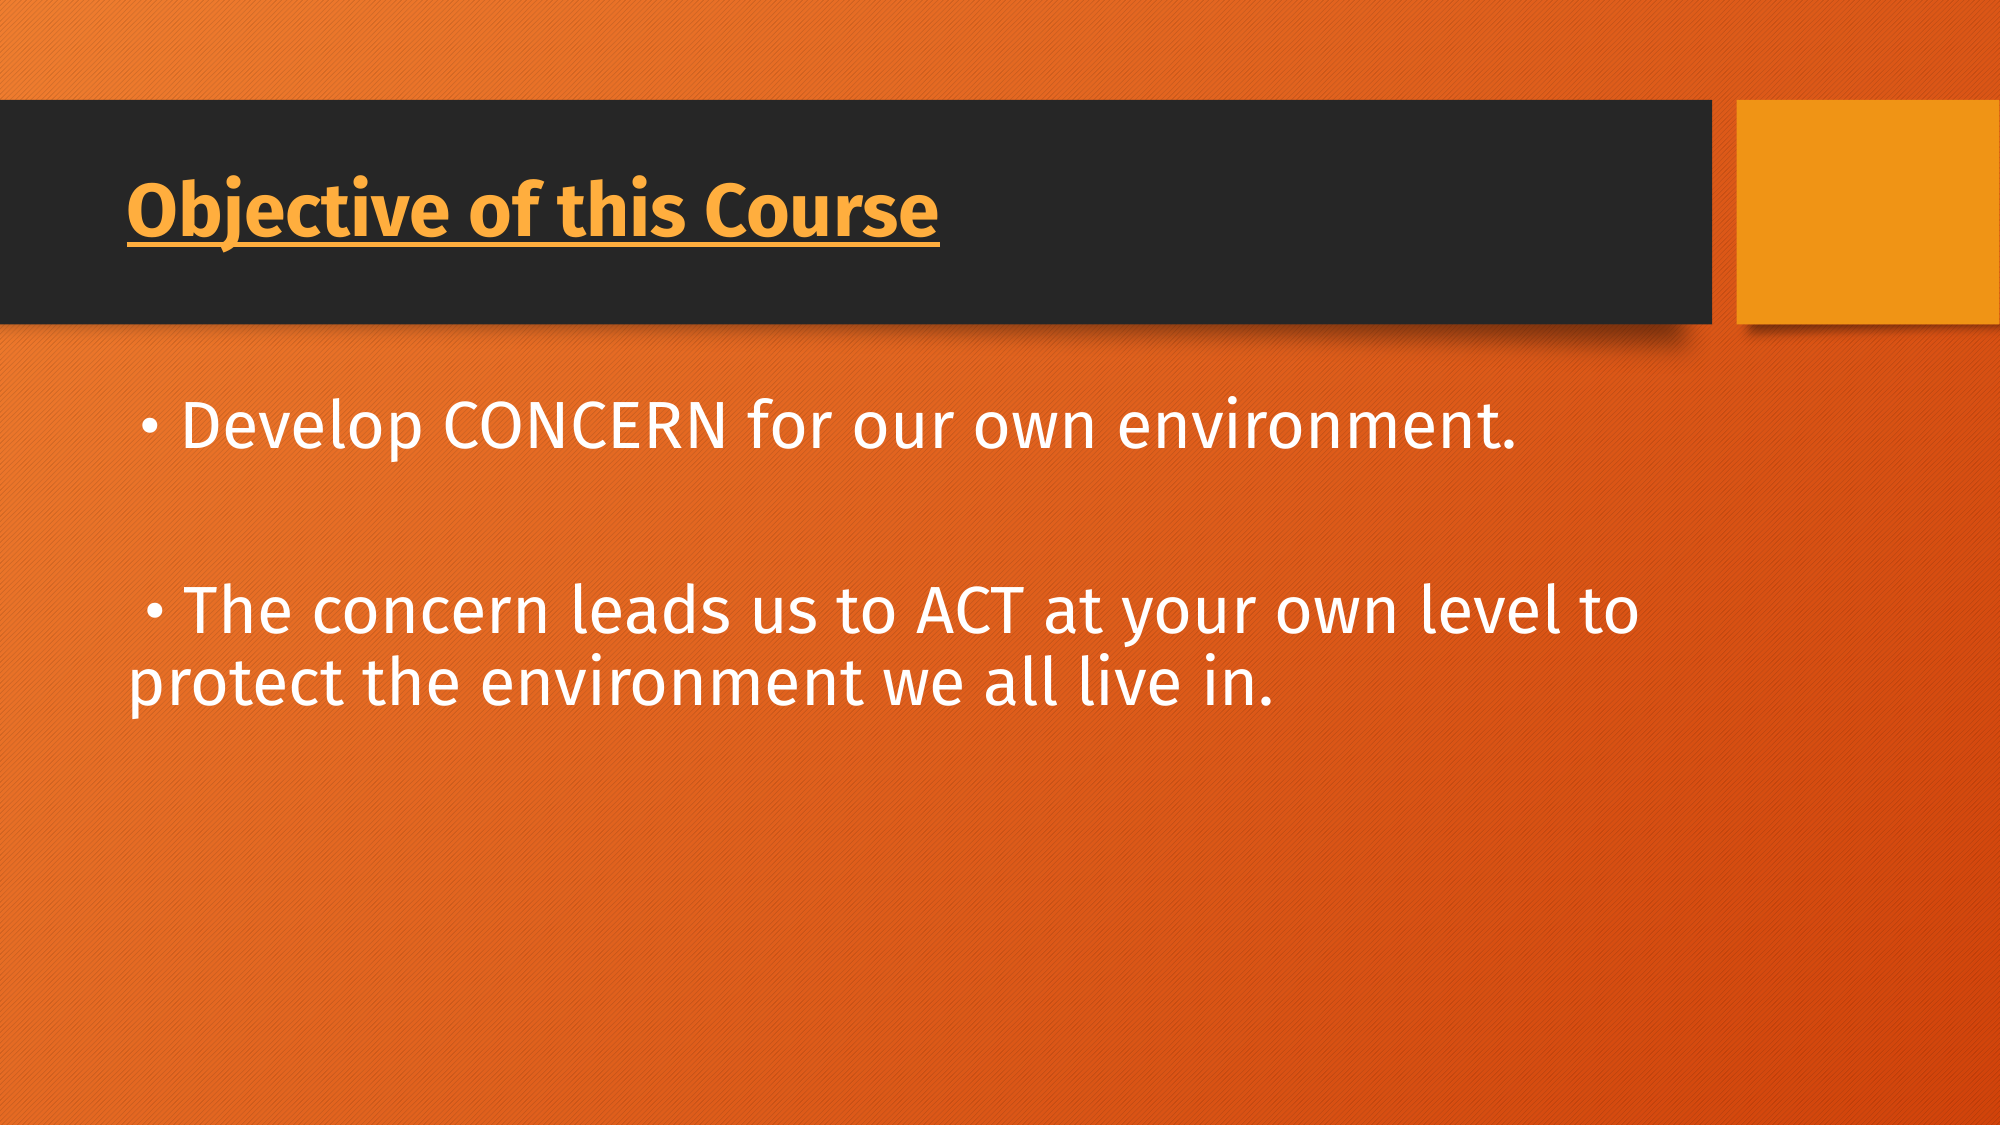

# Objective of this Course
 • Develop CONCERN for our own environment.

 • The concern leads us to ACT at your own level to protect the environment we all live in.